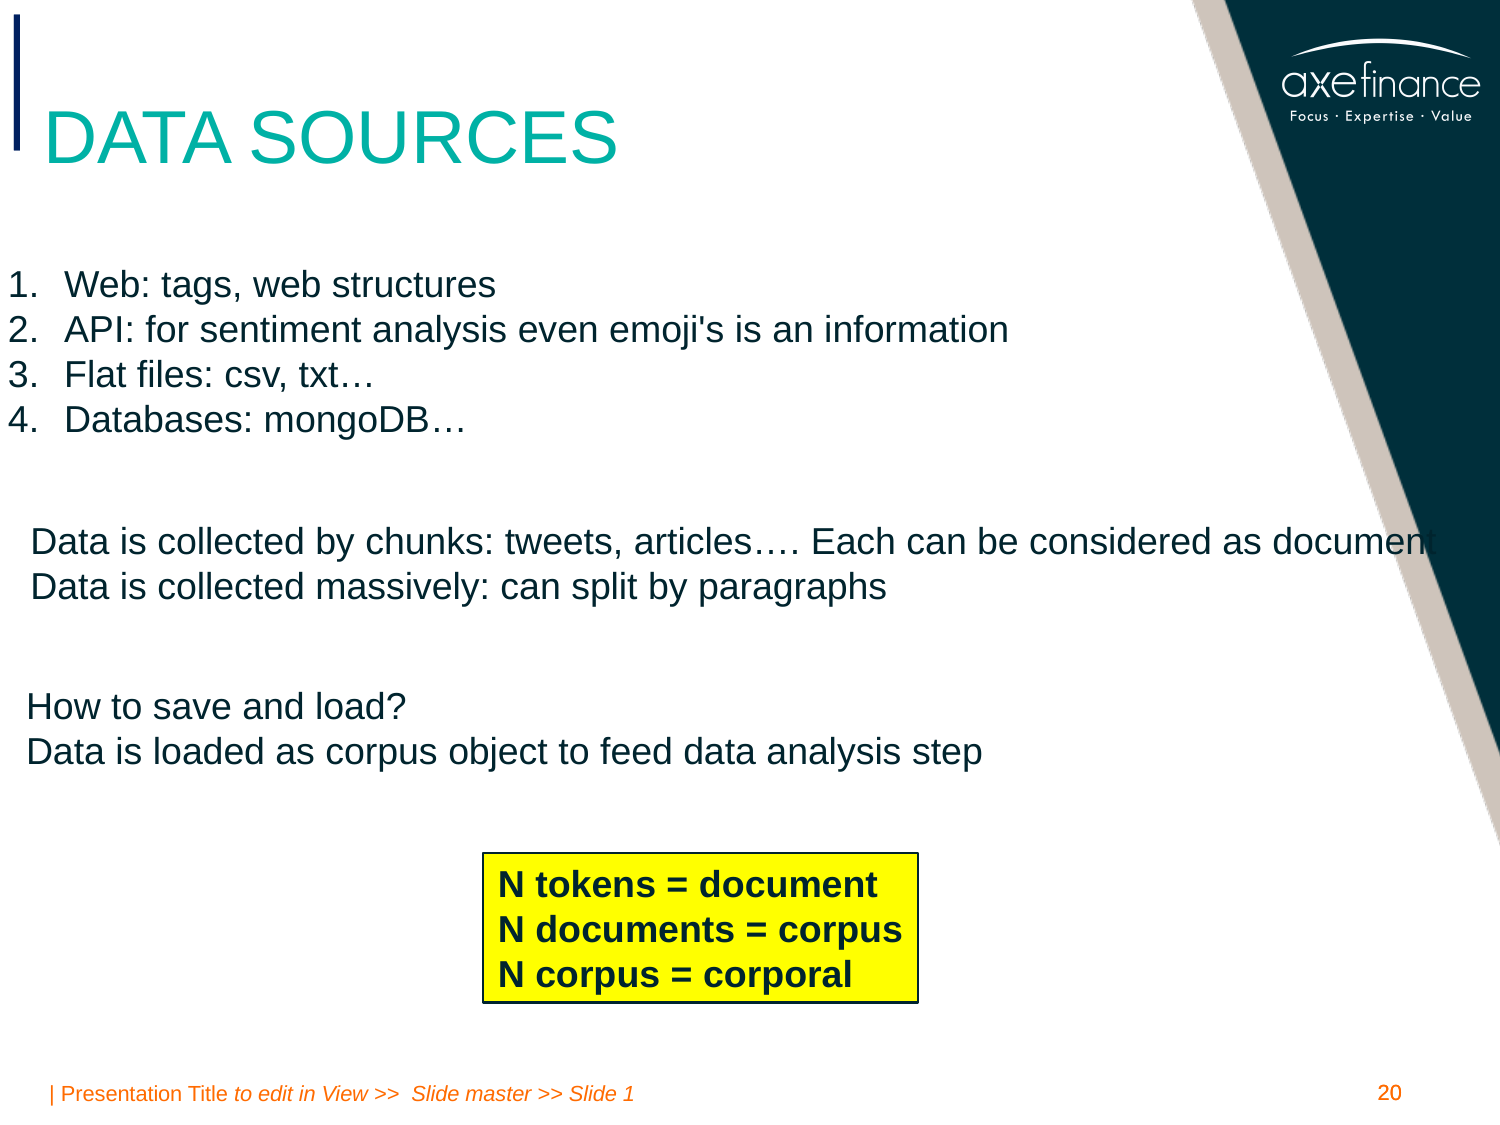

# Data sources
Web: tags, web structures
API: for sentiment analysis even emoji's is an information
Flat files: csv, txt…
Databases: mongoDB…
Data is collected by chunks: tweets, articles…. Each can be considered as document
Data is collected massively: can split by paragraphs
How to save and load?
Data is loaded as corpus object to feed data analysis step
N tokens = document
N documents = corpus
N corpus = corporal